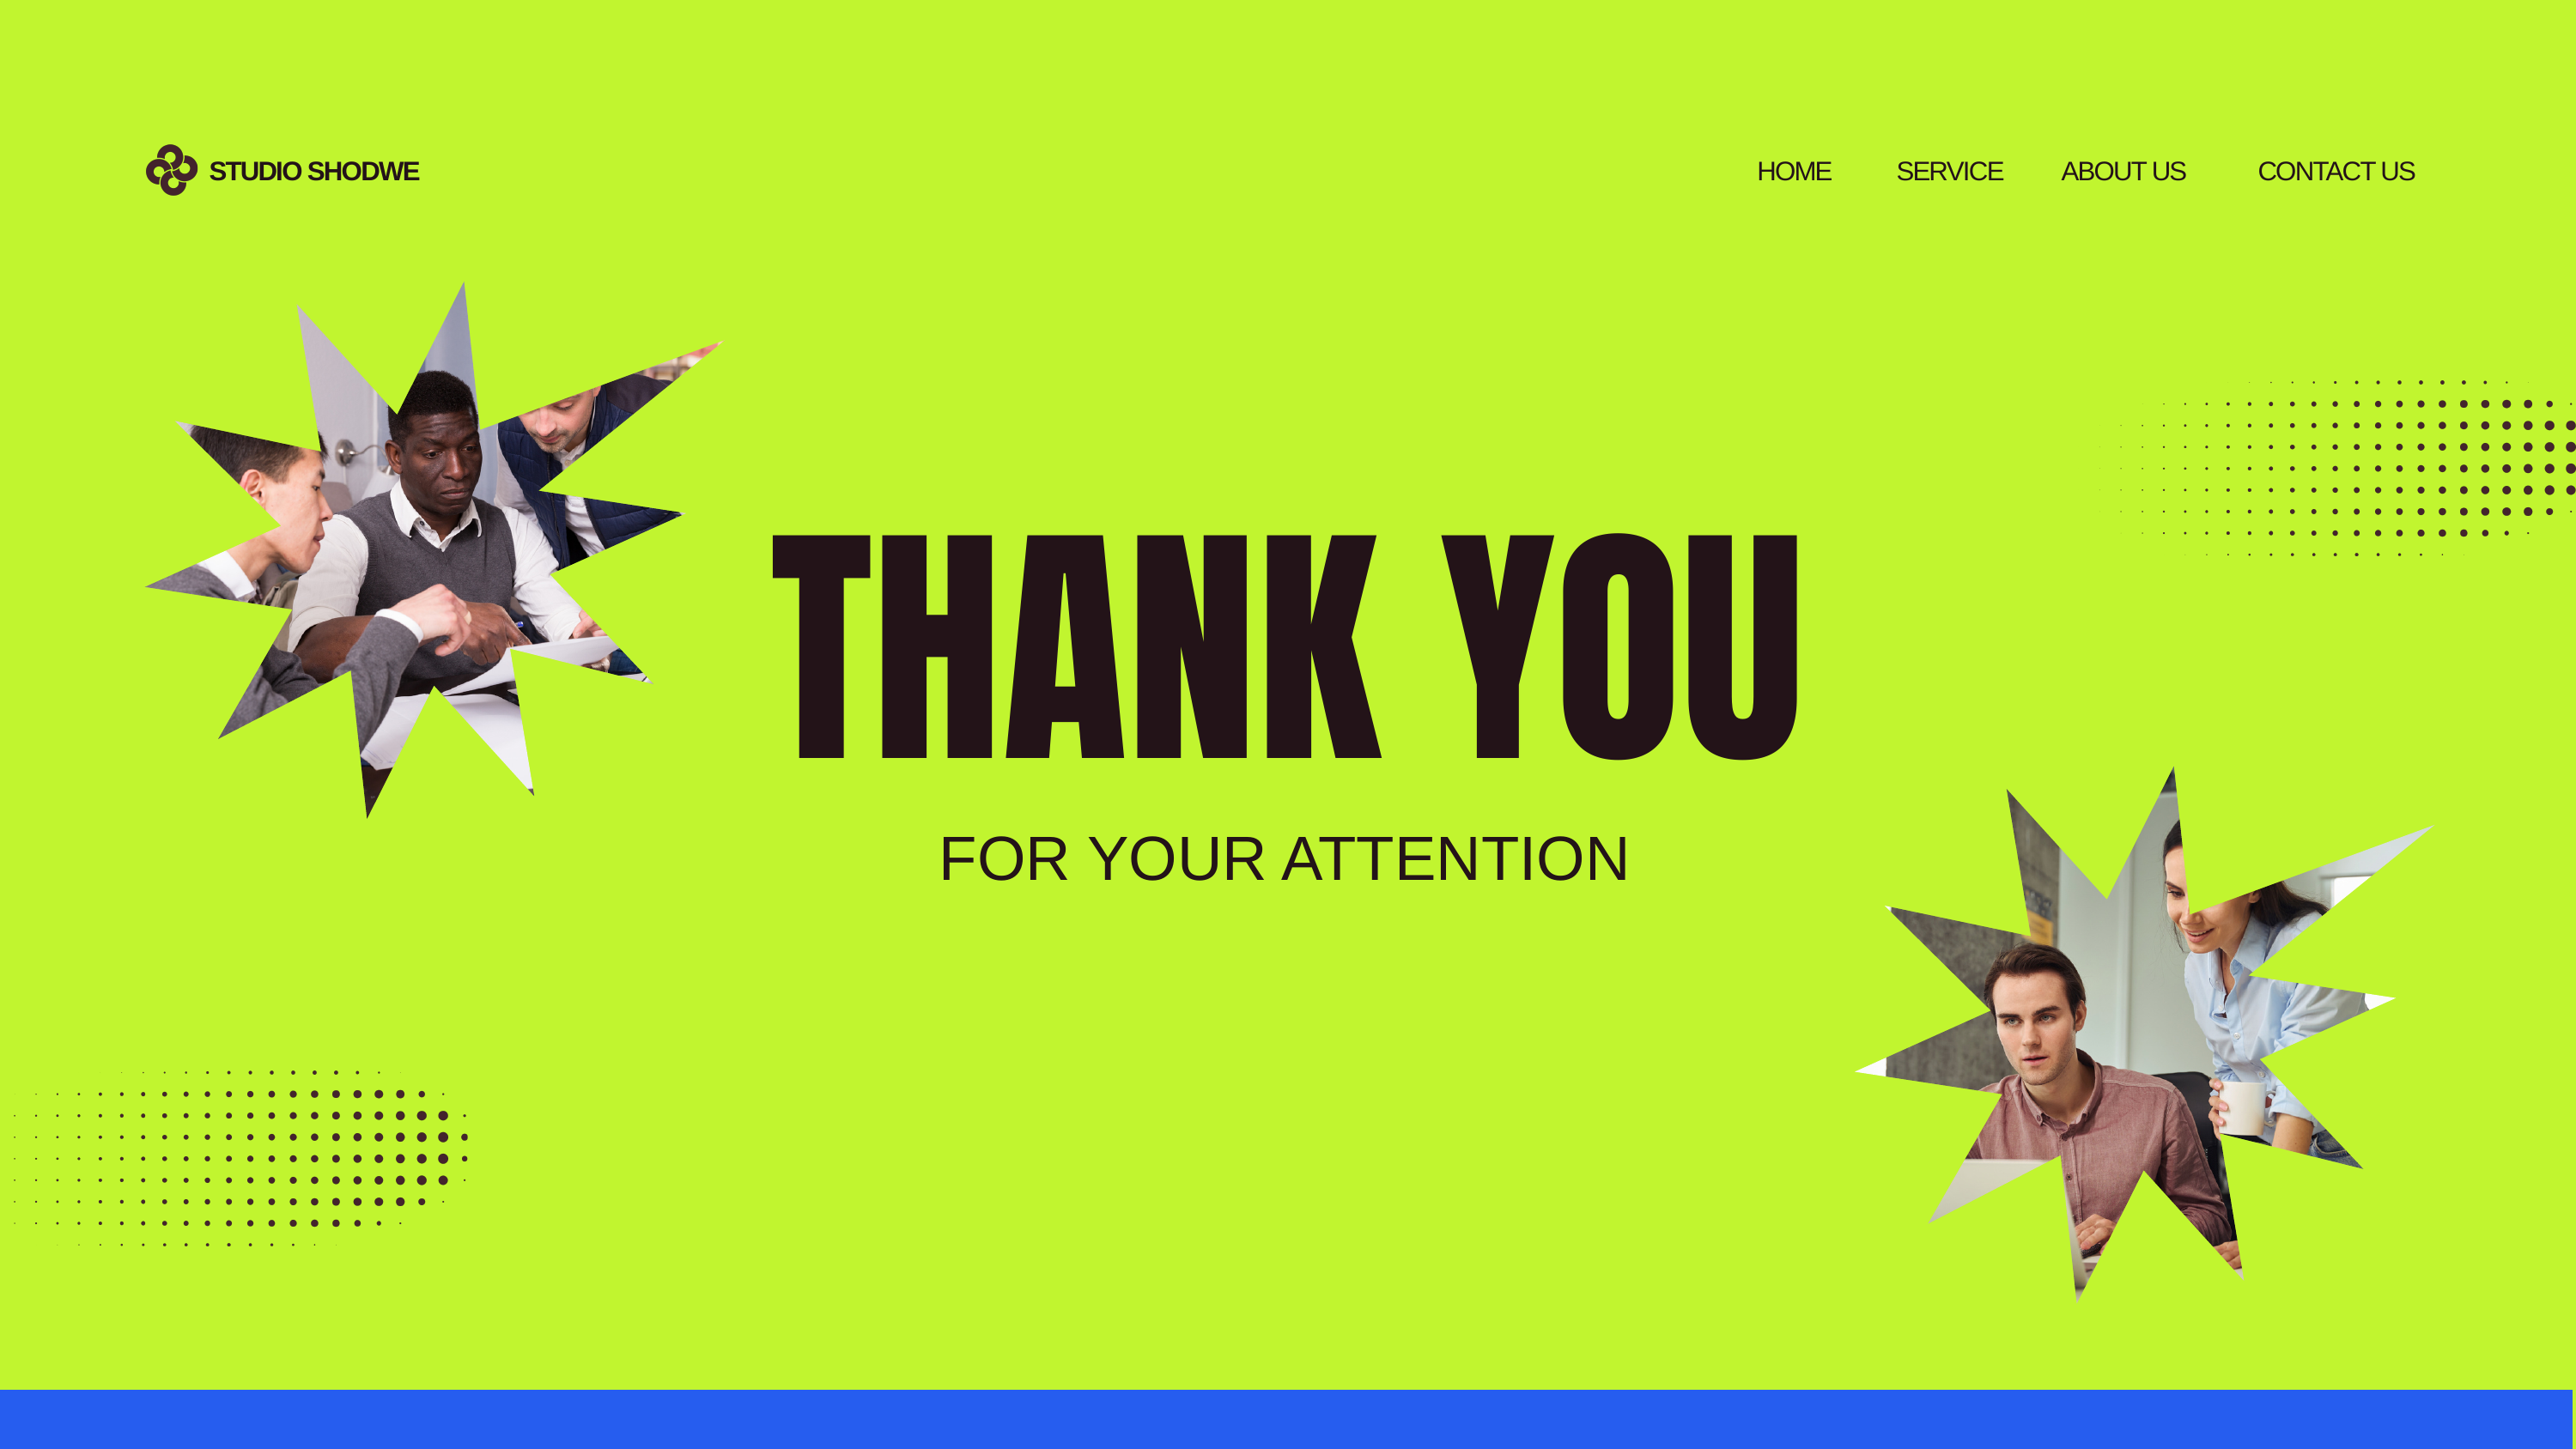

STUDIO SHODWE
HOME
SERVICE
ABOUT US
CONTACT US

THANK YOU

FOR YOUR ATTENTION